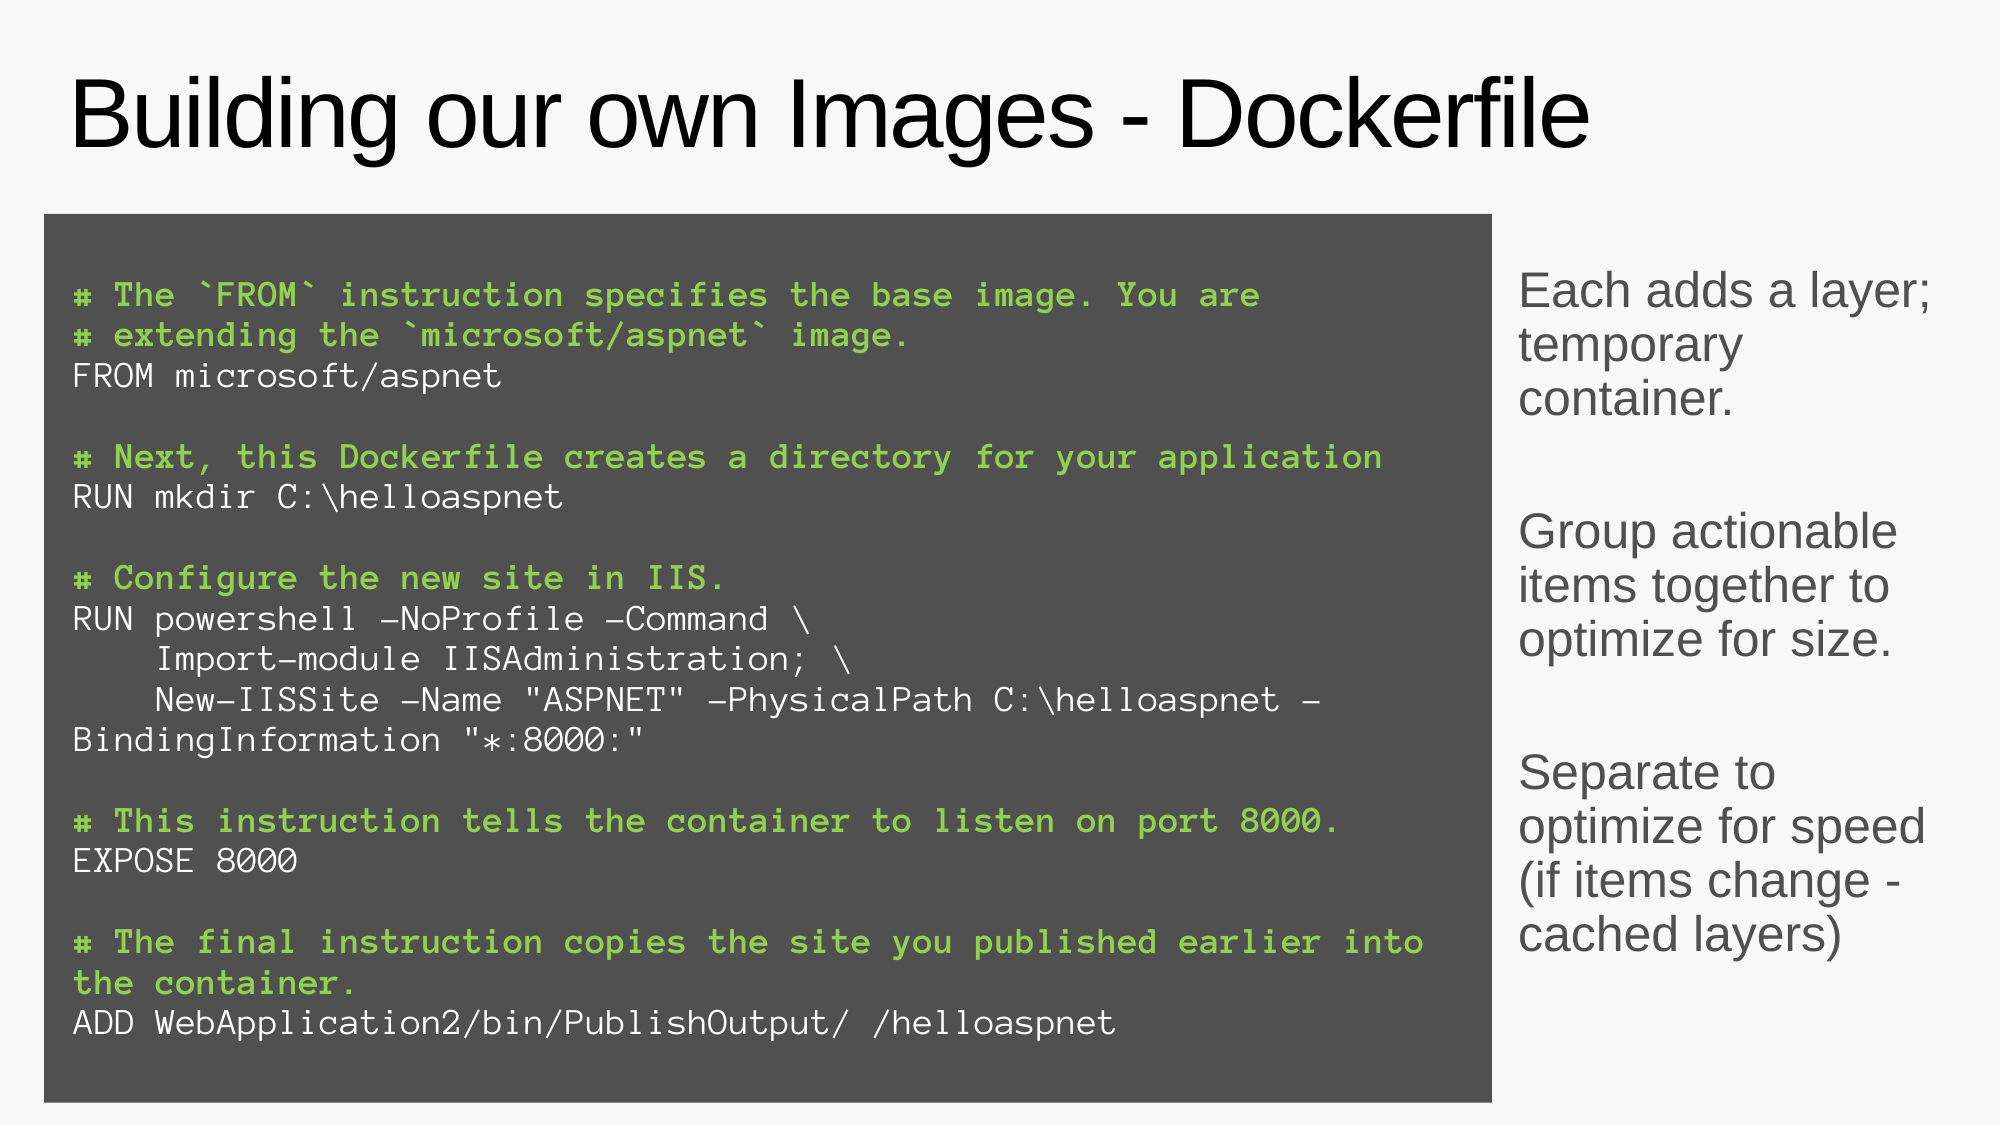

# Building our own Images - Dockerfile
Method for automated container image creation

Consumed when running “docker build”

Enables automated builds via Docker hub

Caches unchanged commands
# The `FROM` instruction specifies the base image. You are
# extending the `microsoft/aspnet` image.
FROM microsoft/aspnet

# Next, this Dockerfile creates a directory for your application
RUN mkdir C:\helloaspnet

# Configure the new site in IIS.
RUN powershell -NoProfile -Command \
    Import-module IISAdministration; \
    New-IISSite -Name "ASPNET" -PhysicalPath C:\helloaspnet -BindingInformation "*:8000:"

# This instruction tells the container to listen on port 8000.
EXPOSE 8000

# The final instruction copies the site you published earlier into the container.
ADD WebApplication2/bin/PublishOutput/ /helloaspnet
Each adds a layer; temporary container.

Group actionable items together to optimize for size.

Separate to optimize for speed (if items change - cached layers)